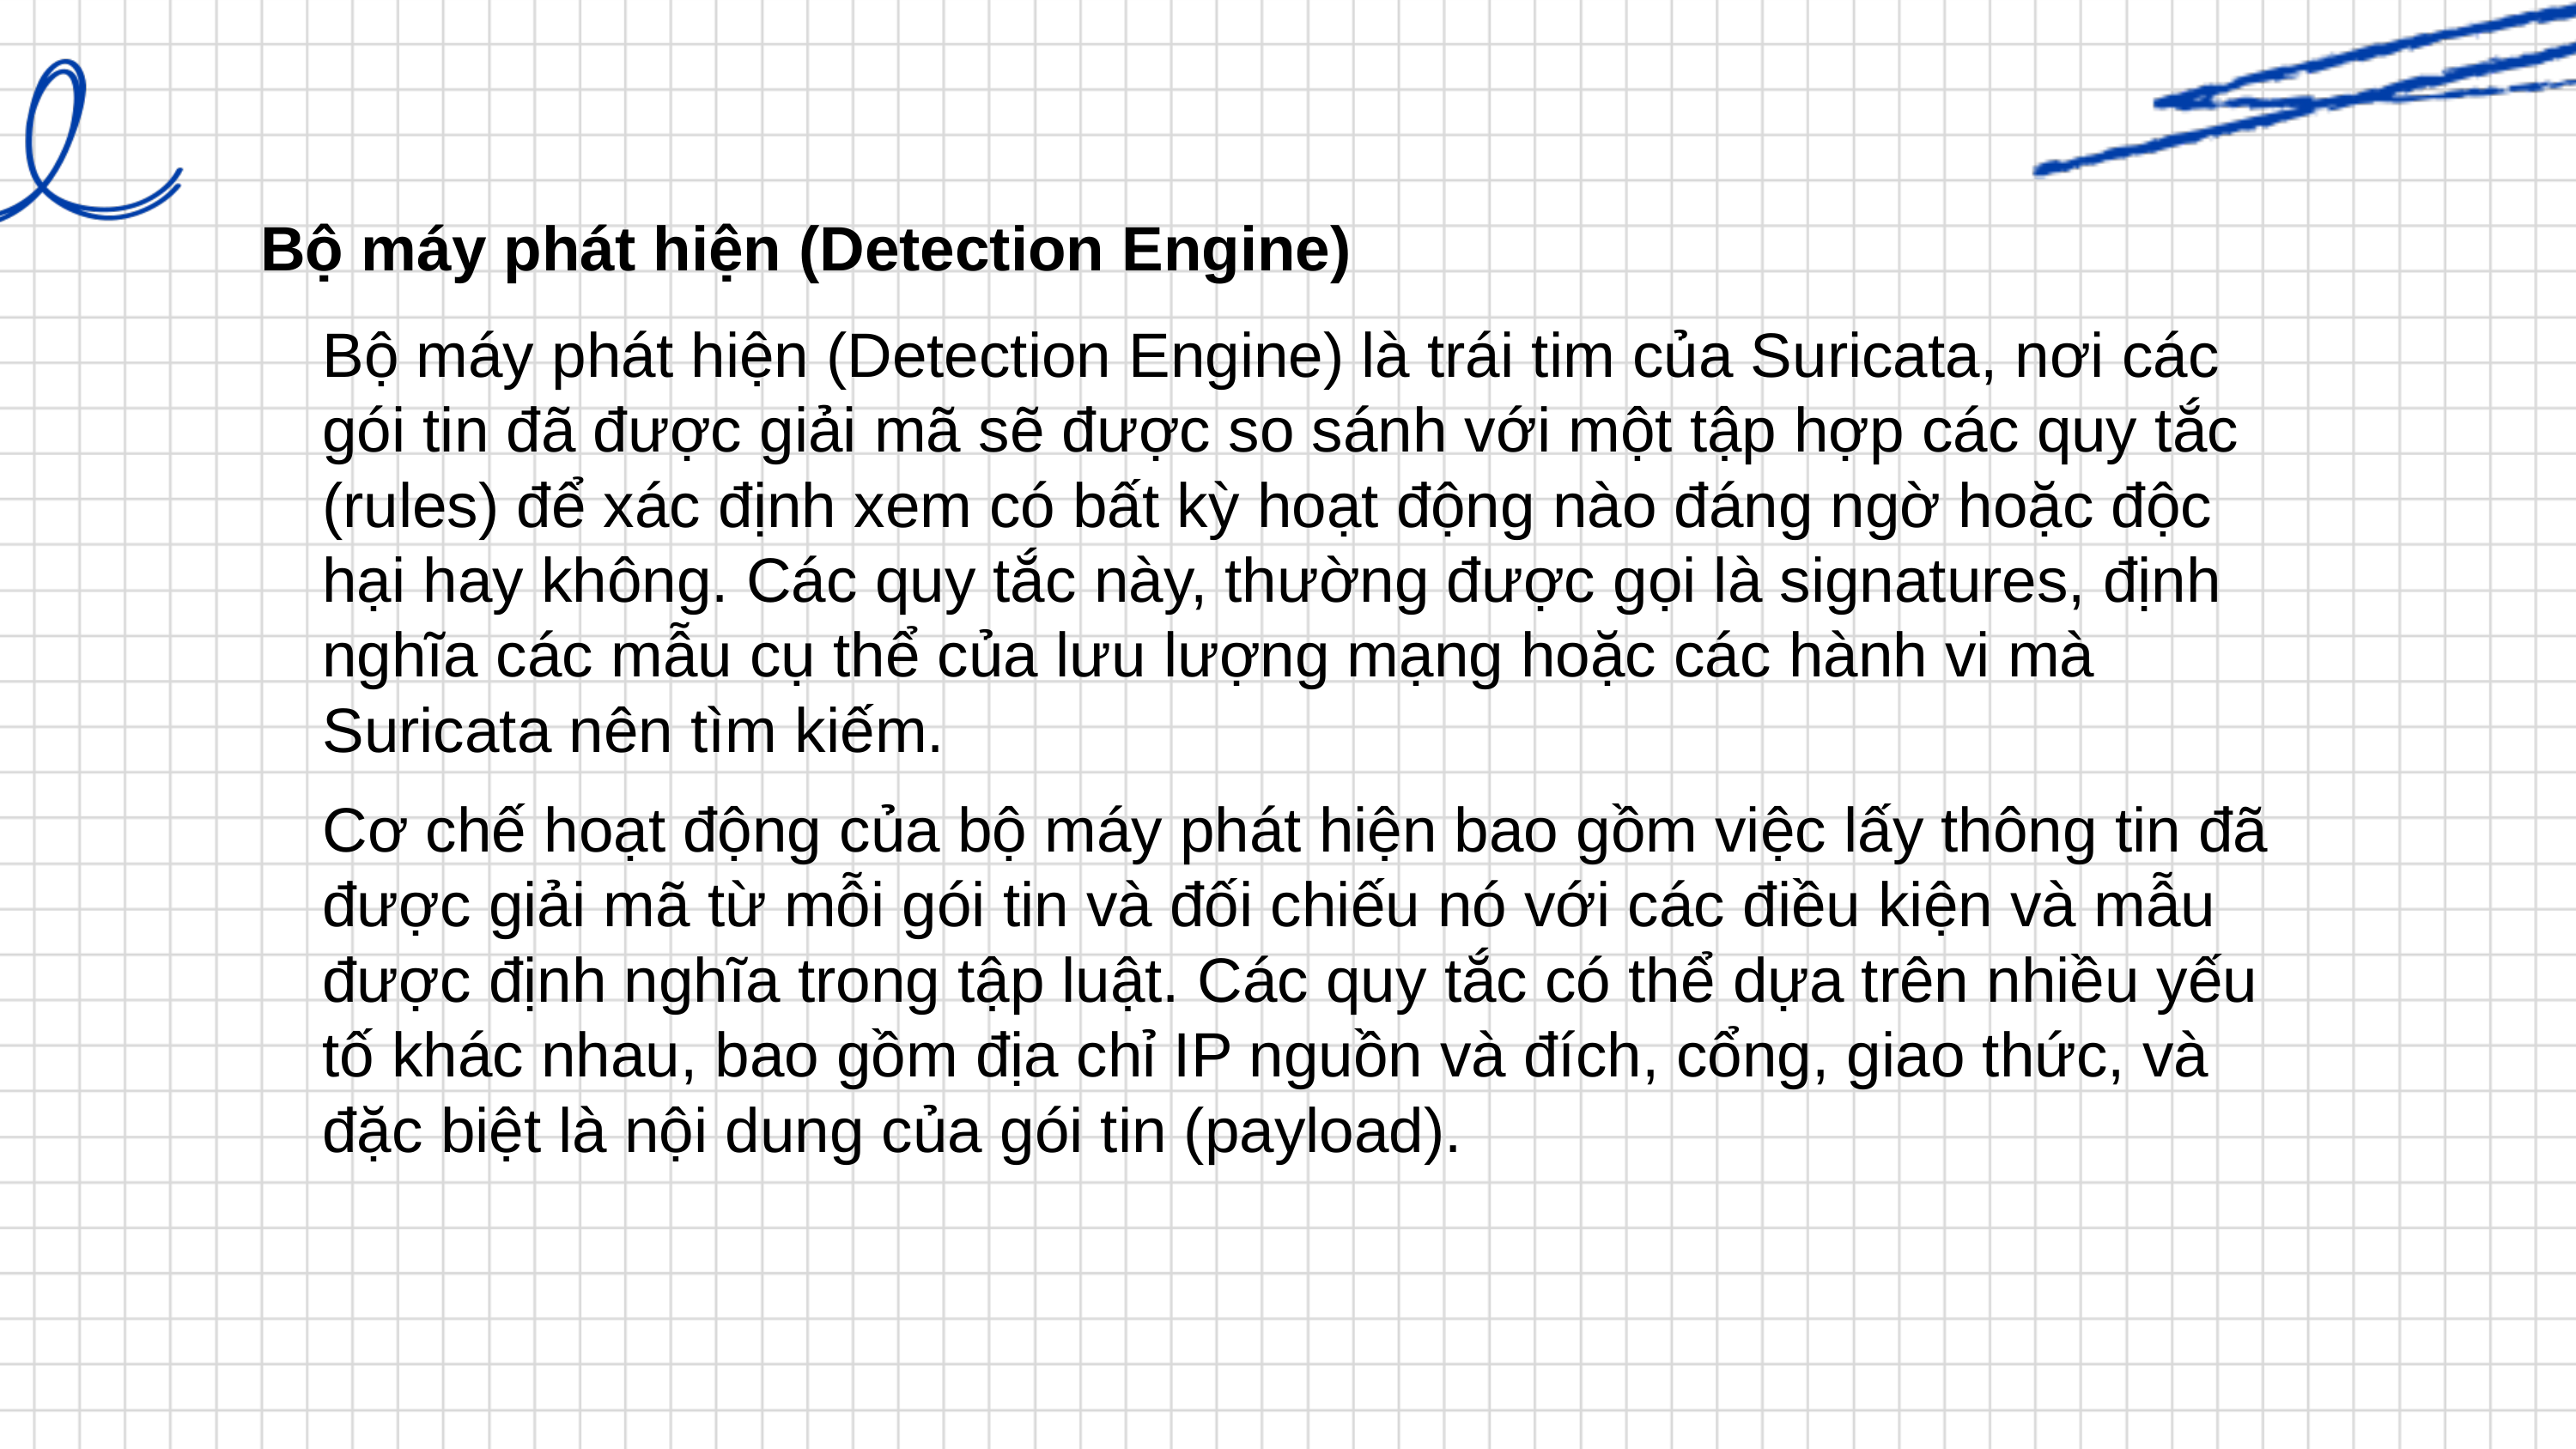

Bộ máy phát hiện (Detection Engine)
Bộ máy phát hiện (Detection Engine) là trái tim của Suricata, nơi các gói tin đã được giải mã sẽ được so sánh với một tập hợp các quy tắc (rules) để xác định xem có bất kỳ hoạt động nào đáng ngờ hoặc độc hại hay không. Các quy tắc này, thường được gọi là signatures, định nghĩa các mẫu cụ thể của lưu lượng mạng hoặc các hành vi mà Suricata nên tìm kiếm.
Cơ chế hoạt động của bộ máy phát hiện bao gồm việc lấy thông tin đã được giải mã từ mỗi gói tin và đối chiếu nó với các điều kiện và mẫu được định nghĩa trong tập luật. Các quy tắc có thể dựa trên nhiều yếu tố khác nhau, bao gồm địa chỉ IP nguồn và đích, cổng, giao thức, và đặc biệt là nội dung của gói tin (payload).